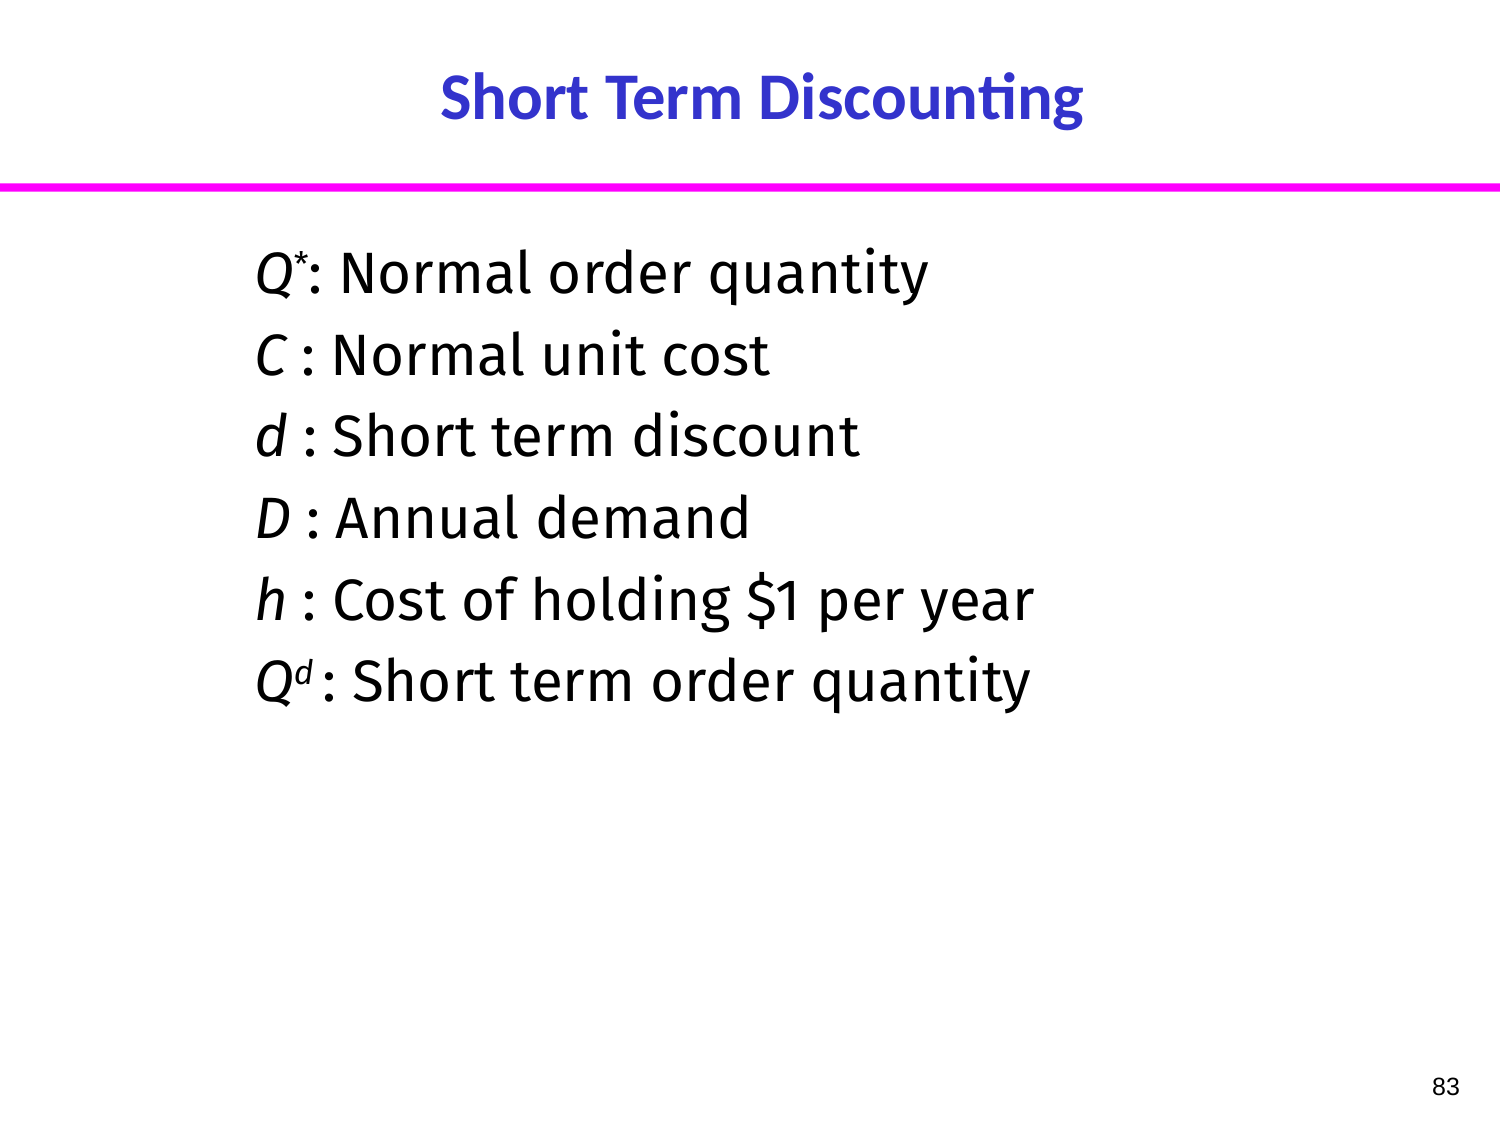

# Short Term Discounting
Q*: Normal order quantity
C : Normal unit cost
d : Short term discount
D : Annual demand
h : Cost of holding $1 per year
Qd : Short term order quantity
83